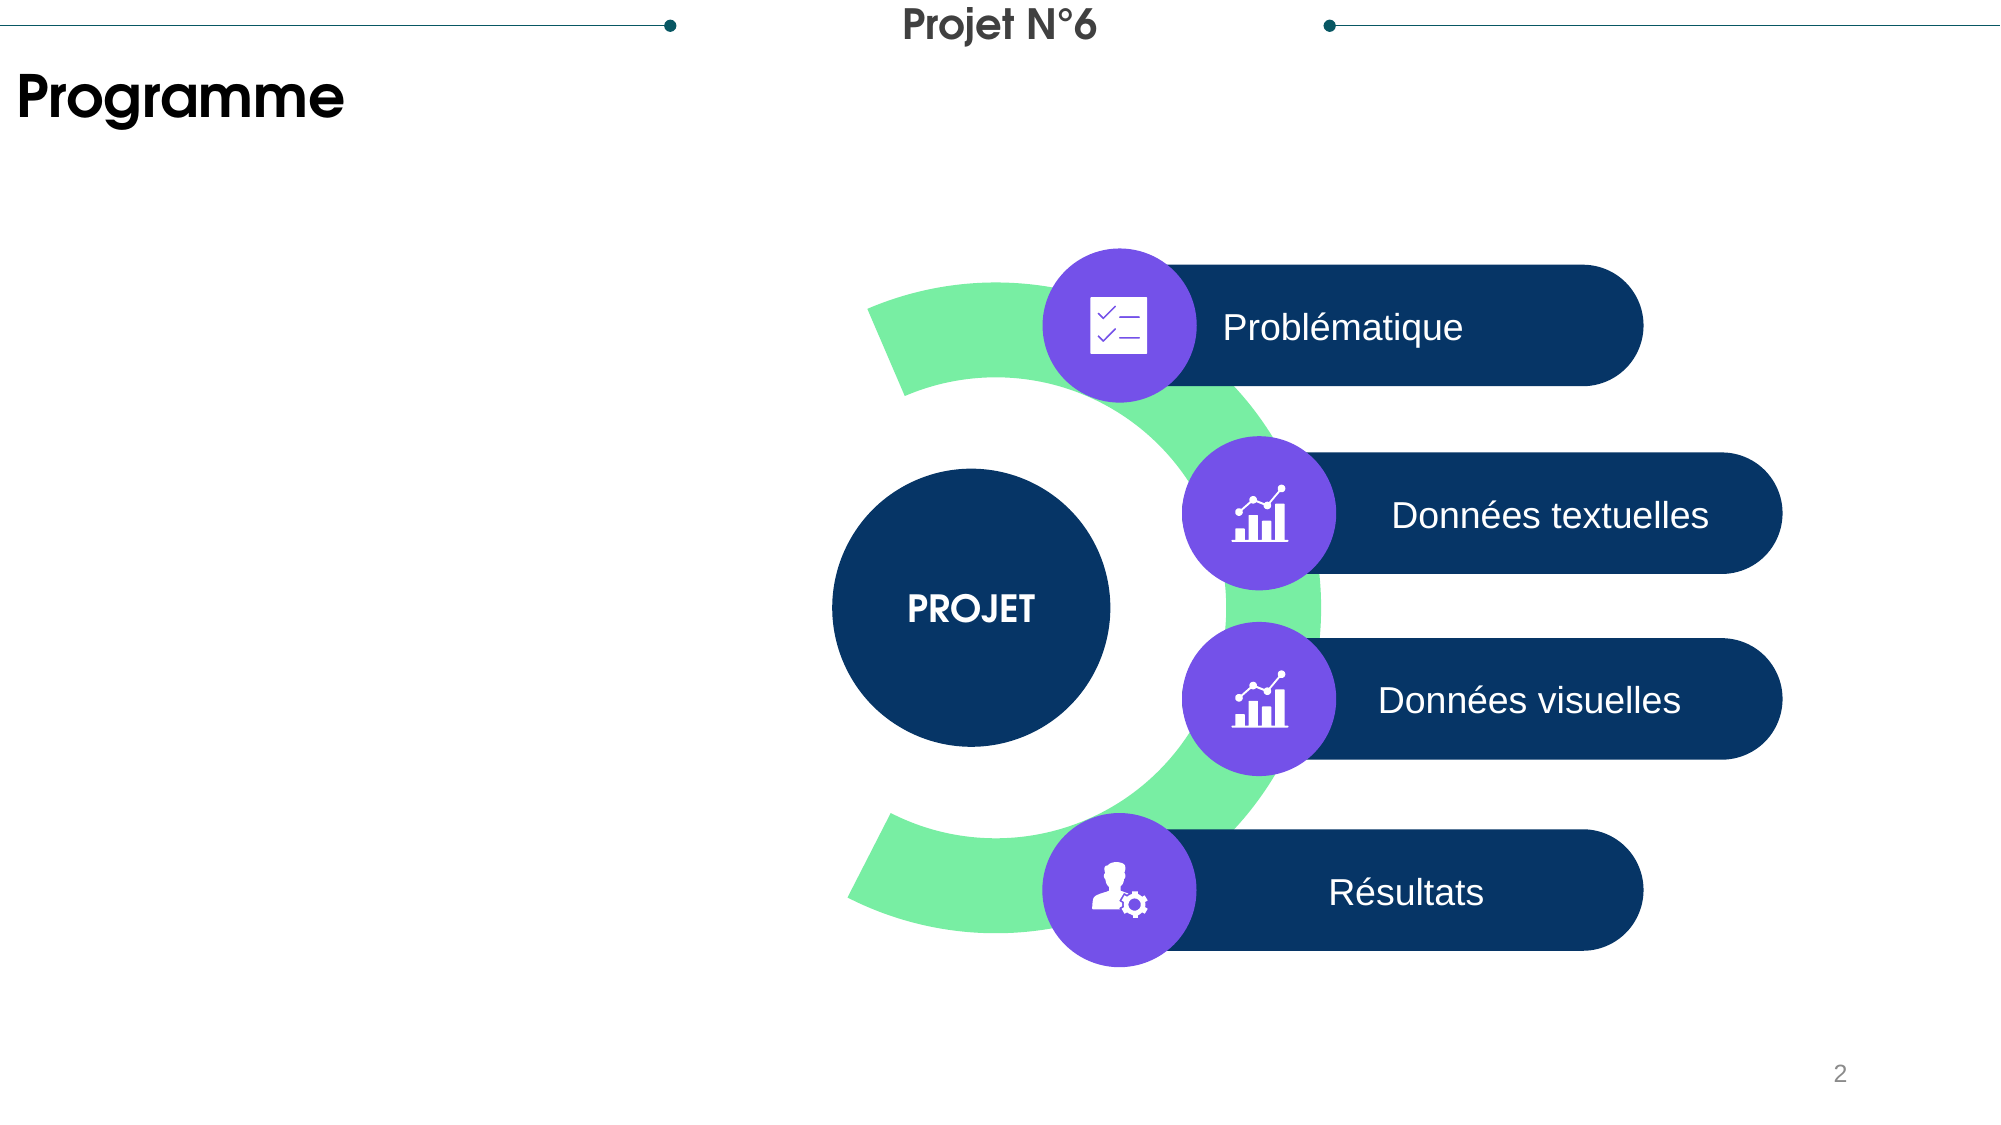

Projet N°6
Programme

Problématique

             Données textuelles

PROJET

         Données visuelles

            Résultats

2